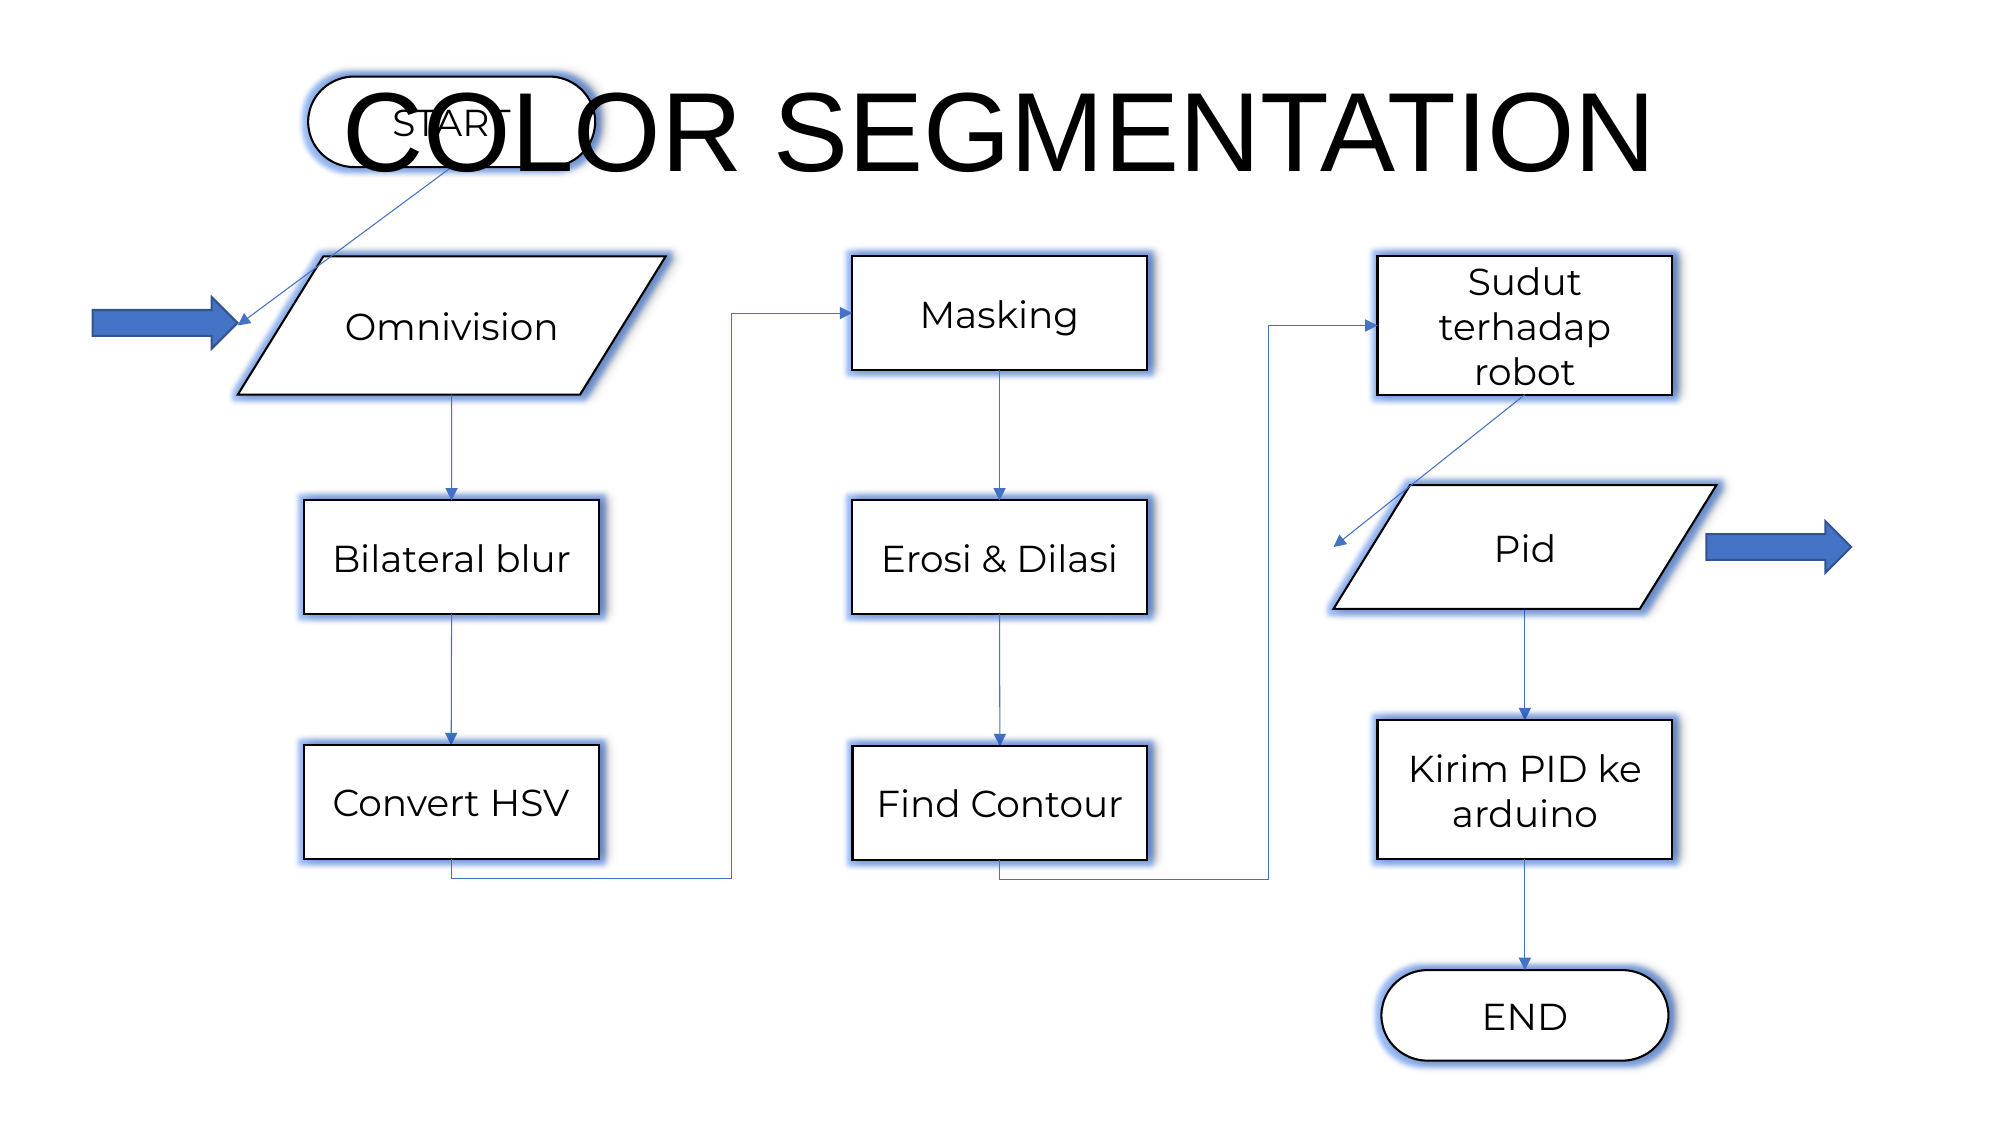

# COLOR SEGMENTATION
START
Omnivision
Masking
Sudut terhadap robot

Pid
Bilateral blur
Erosi & Dilasi

Kirim PID ke arduino
Convert HSV
Find Contour
END